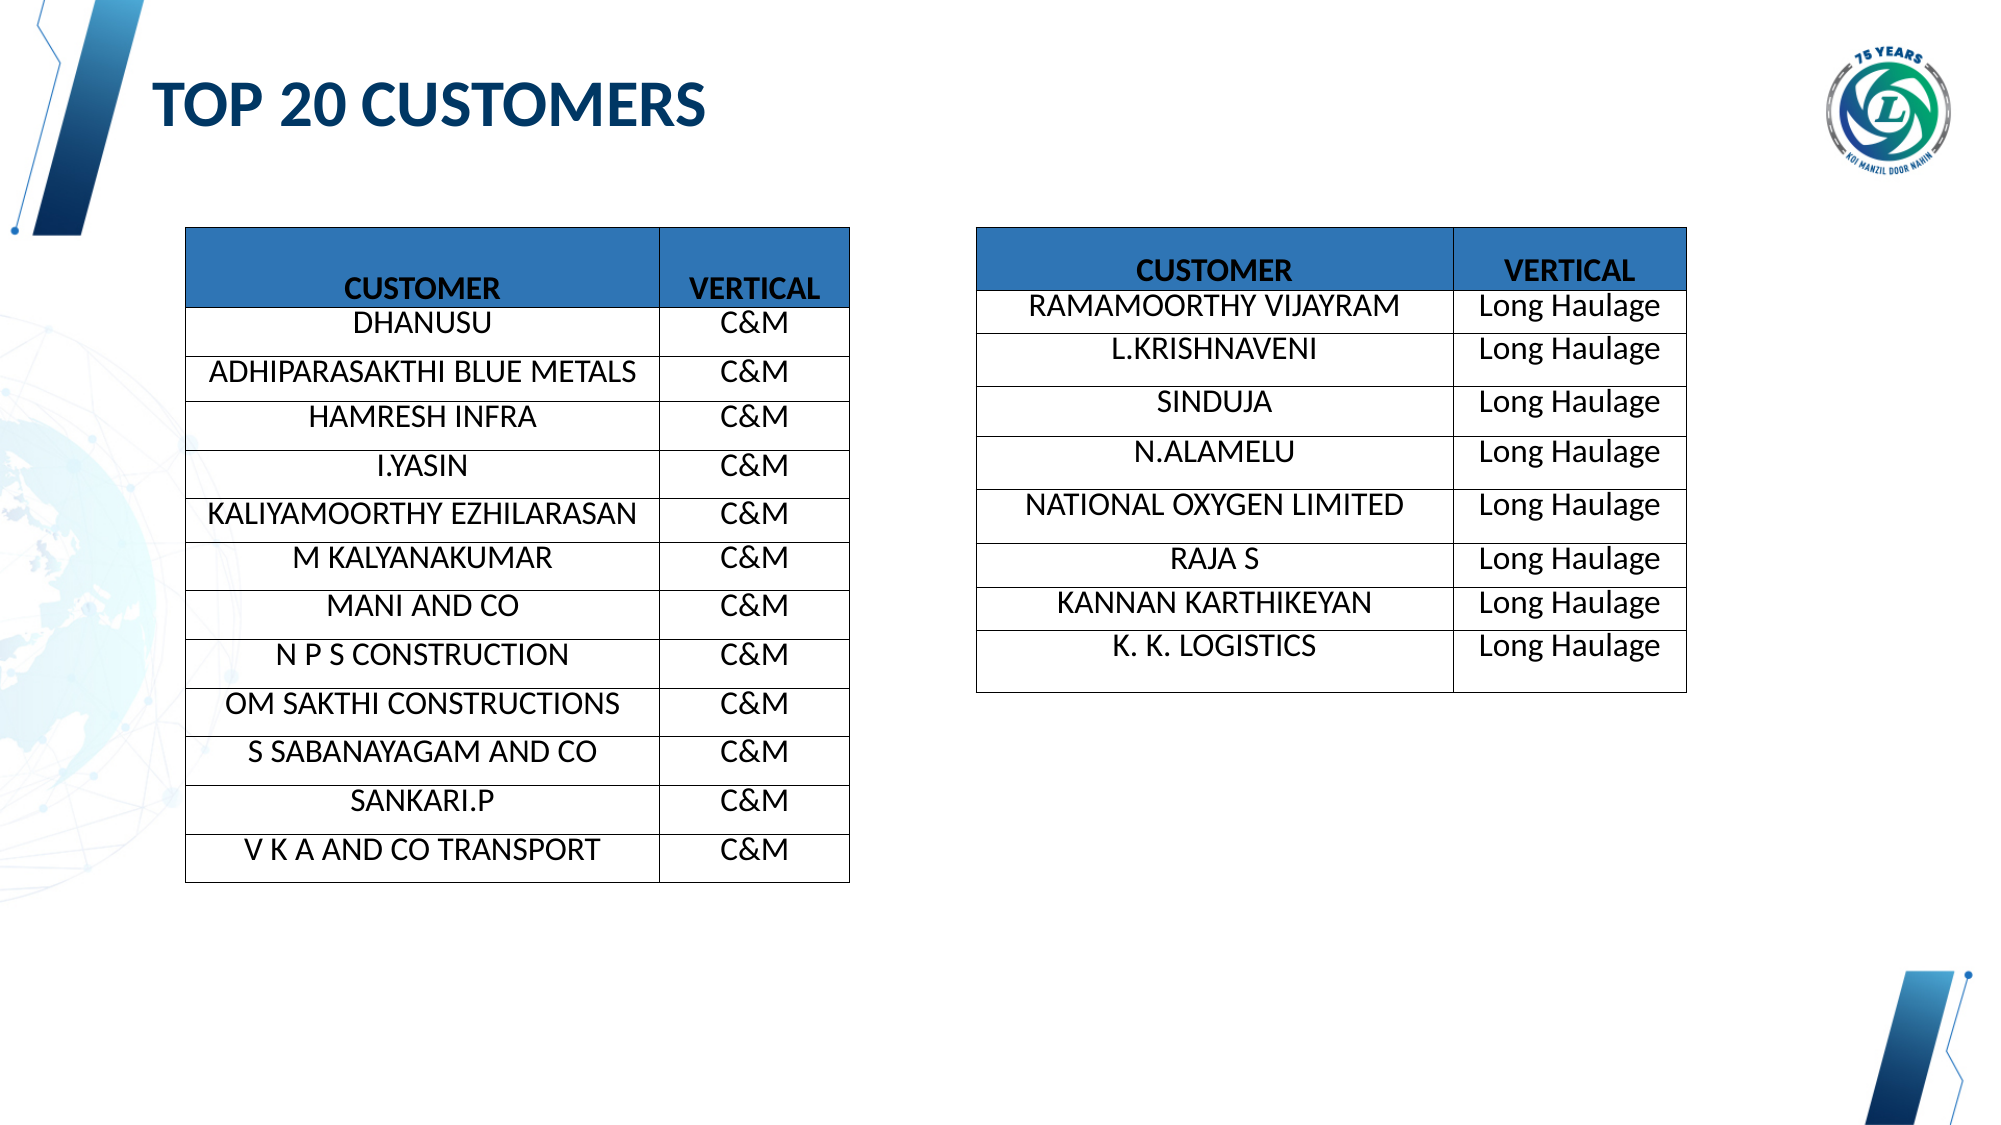

# TOP 20 CUSTOMERS
| CUSTOMER | VERTICAL |
| --- | --- |
| DHANUSU | C&M |
| ADHIPARASAKTHI BLUE METALS | C&M |
| HAMRESH INFRA | C&M |
| I.YASIN | C&M |
| KALIYAMOORTHY EZHILARASAN | C&M |
| M KALYANAKUMAR | C&M |
| MANI AND CO | C&M |
| N P S CONSTRUCTION | C&M |
| OM SAKTHI CONSTRUCTIONS | C&M |
| S SABANAYAGAM AND CO | C&M |
| SANKARI.P | C&M |
| V K A AND CO TRANSPORT | C&M |
| CUSTOMER | VERTICAL |
| --- | --- |
| RAMAMOORTHY VIJAYRAM | Long Haulage |
| L.KRISHNAVENI | Long Haulage |
| SINDUJA | Long Haulage |
| N.ALAMELU | Long Haulage |
| NATIONAL OXYGEN LIMITED | Long Haulage |
| RAJA S | Long Haulage |
| KANNAN KARTHIKEYAN | Long Haulage |
| K. K. LOGISTICS | Long Haulage |